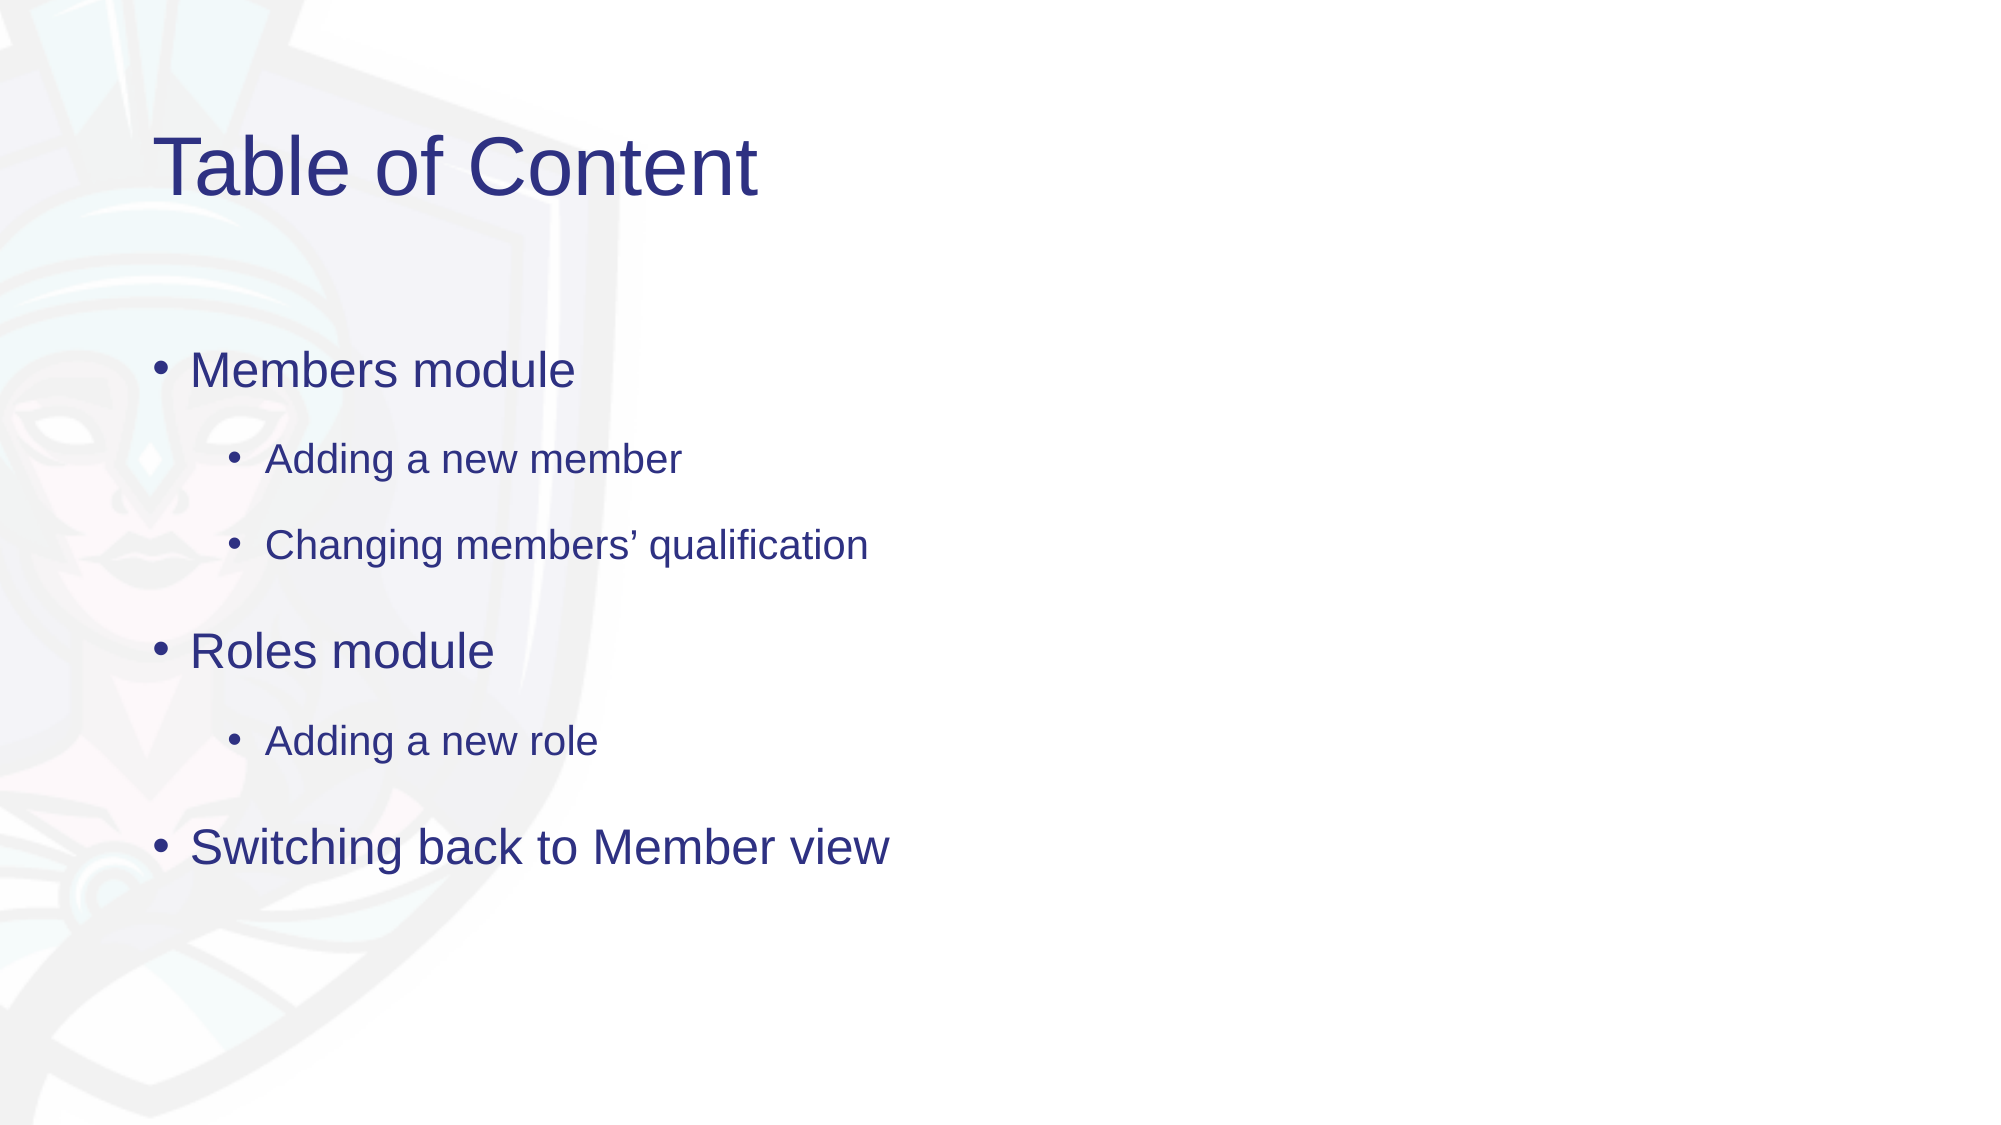

# Table of Content
Members module
Adding a new member
Changing members’ qualification
Roles module
Adding a new role
Switching back to Member view